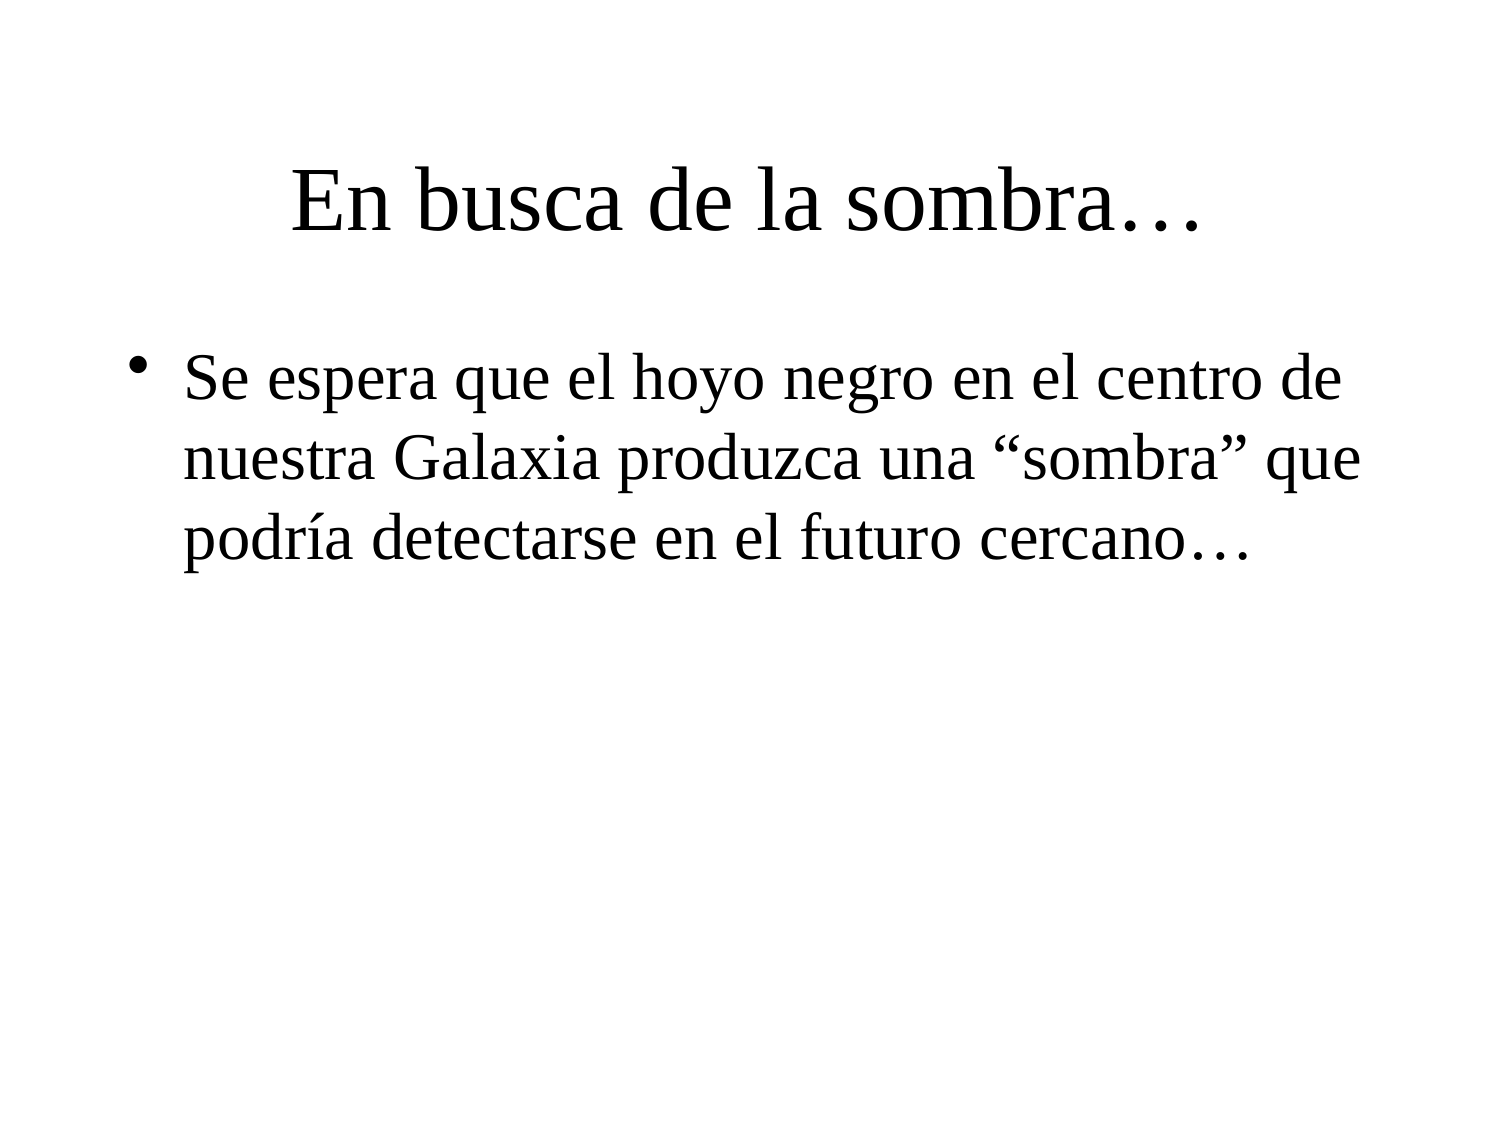

# En busca de la sombra…
Se espera que el hoyo negro en el centro de nuestra Galaxia produzca una “sombra” que podría detectarse en el futuro cercano…